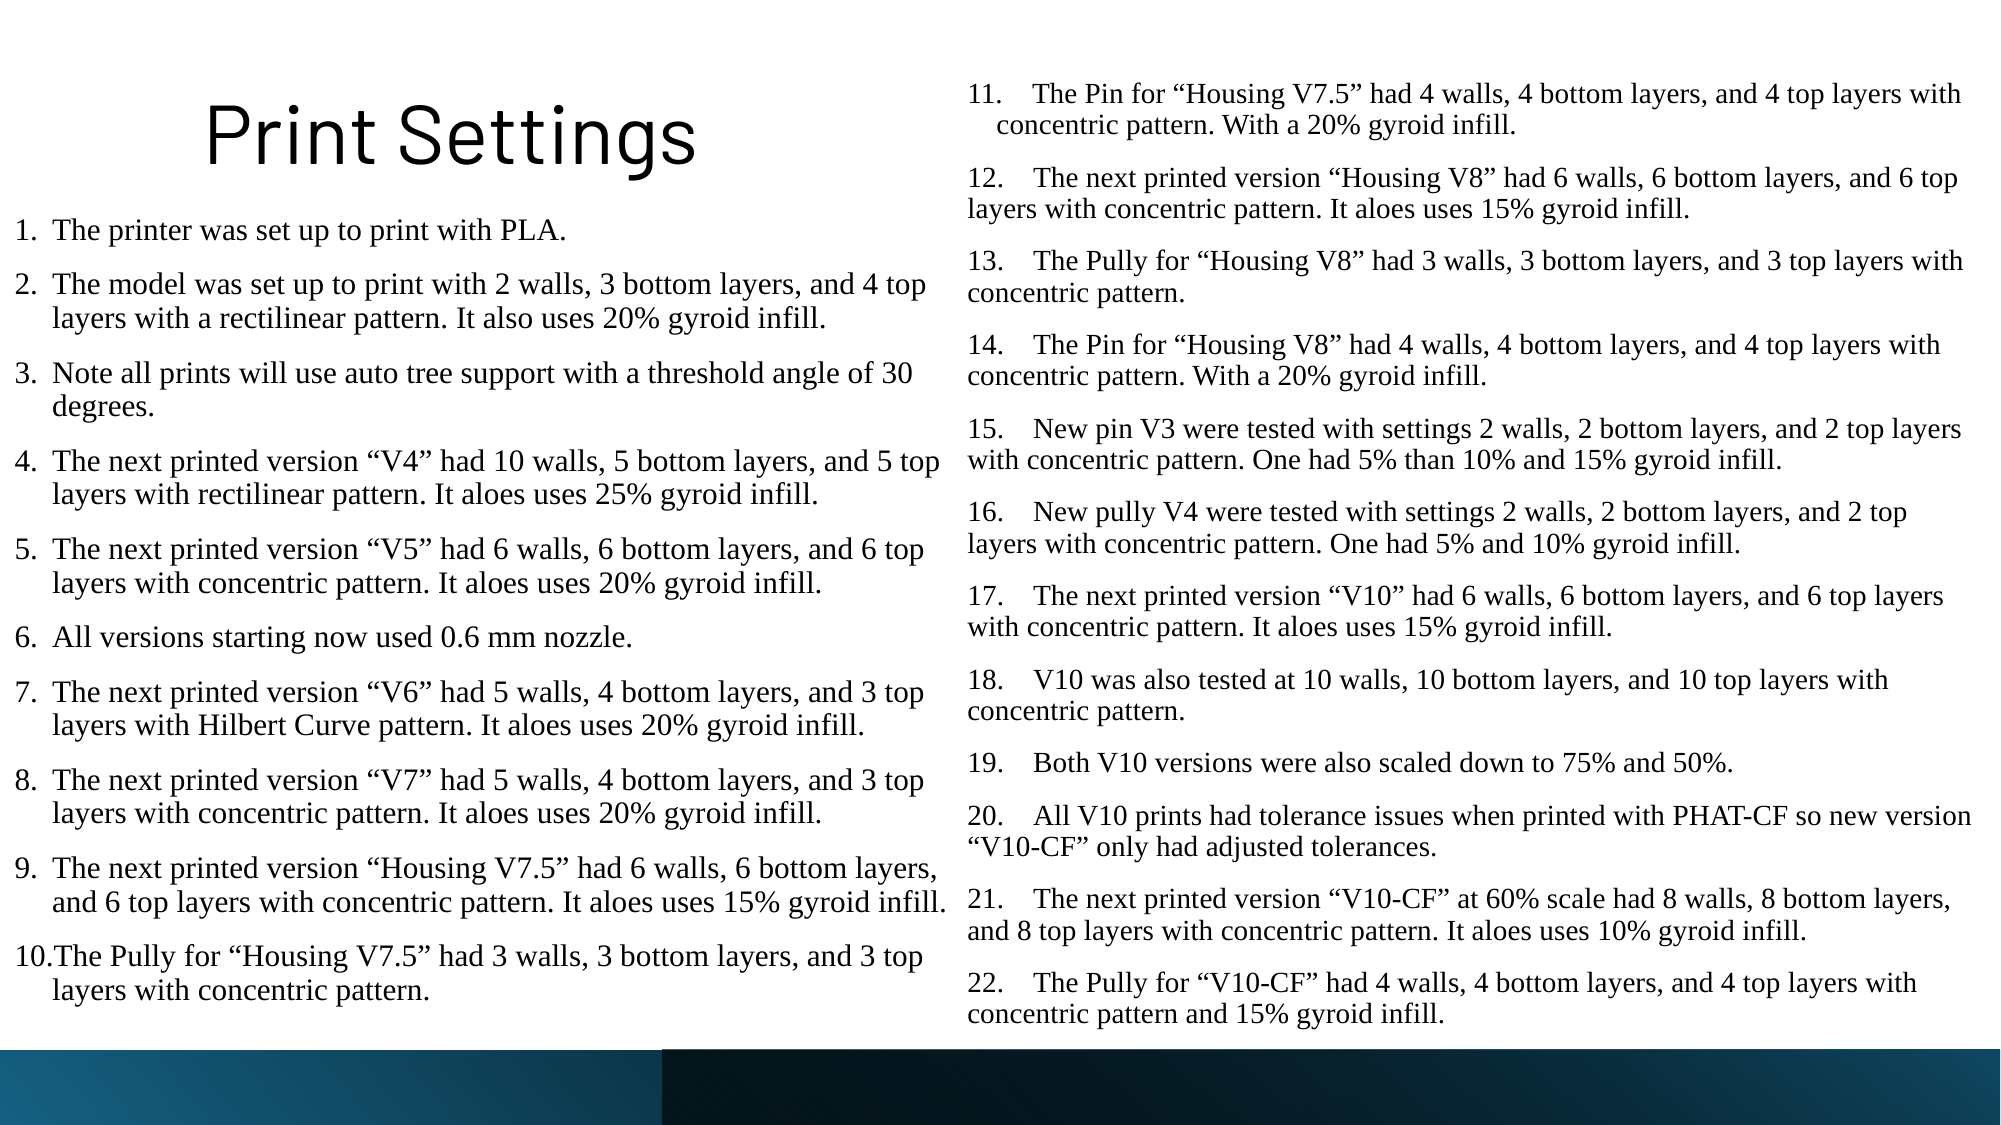

11. The Pin for “Housing V7.5” had 4 walls, 4 bottom layers, and 4 top layers with  concentric pattern. With a 20% gyroid infill.
12. The next printed version “Housing V8” had 6 walls, 6 bottom layers, and 6 top layers with concentric pattern. It aloes uses 15% gyroid infill.
13. The Pully for “Housing V8” had 3 walls, 3 bottom layers, and 3 top layers with concentric pattern.
14. The Pin for “Housing V8” had 4 walls, 4 bottom layers, and 4 top layers with concentric pattern. With a 20% gyroid infill.
15. New pin V3 were tested with settings 2 walls, 2 bottom layers, and 2 top layers with concentric pattern. One had 5% than 10% and 15% gyroid infill.
16. New pully V4 were tested with settings 2 walls, 2 bottom layers, and 2 top layers with concentric pattern. One had 5% and 10% gyroid infill.
17. The next printed version “V10” had 6 walls, 6 bottom layers, and 6 top layers with concentric pattern. It aloes uses 15% gyroid infill.
18. V10 was also tested at 10 walls, 10 bottom layers, and 10 top layers with concentric pattern.
19. Both V10 versions were also scaled down to 75% and 50%.
20. All V10 prints had tolerance issues when printed with PHAT-CF so new version “V10-CF” only had adjusted tolerances.
21. The next printed version “V10-CF” at 60% scale had 8 walls, 8 bottom layers, and 8 top layers with concentric pattern. It aloes uses 10% gyroid infill.
22. The Pully for “V10-CF” had 4 walls, 4 bottom layers, and 4 top layers with concentric pattern and 15% gyroid infill.
# Print Settings

The printer was set up to print with PLA.
The model was set up to print with 2 walls, 3 bottom layers, and 4 top layers with a rectilinear pattern. It also uses 20% gyroid infill.
Note all prints will use auto tree support with a threshold angle of 30 degrees.
The next printed version “V4” had 10 walls, 5 bottom layers, and 5 top layers with rectilinear pattern. It aloes uses 25% gyroid infill.
The next printed version “V5” had 6 walls, 6 bottom layers, and 6 top layers with concentric pattern. It aloes uses 20% gyroid infill.
All versions starting now used 0.6 mm nozzle.
The next printed version “V6” had 5 walls, 4 bottom layers, and 3 top layers with Hilbert Curve pattern. It aloes uses 20% gyroid infill.
The next printed version “V7” had 5 walls, 4 bottom layers, and 3 top layers with concentric pattern. It aloes uses 20% gyroid infill.
The next printed version “Housing V7.5” had 6 walls, 6 bottom layers, and 6 top layers with concentric pattern. It aloes uses 15% gyroid infill.
The Pully for “Housing V7.5” had 3 walls, 3 bottom layers, and 3 top layers with concentric pattern.